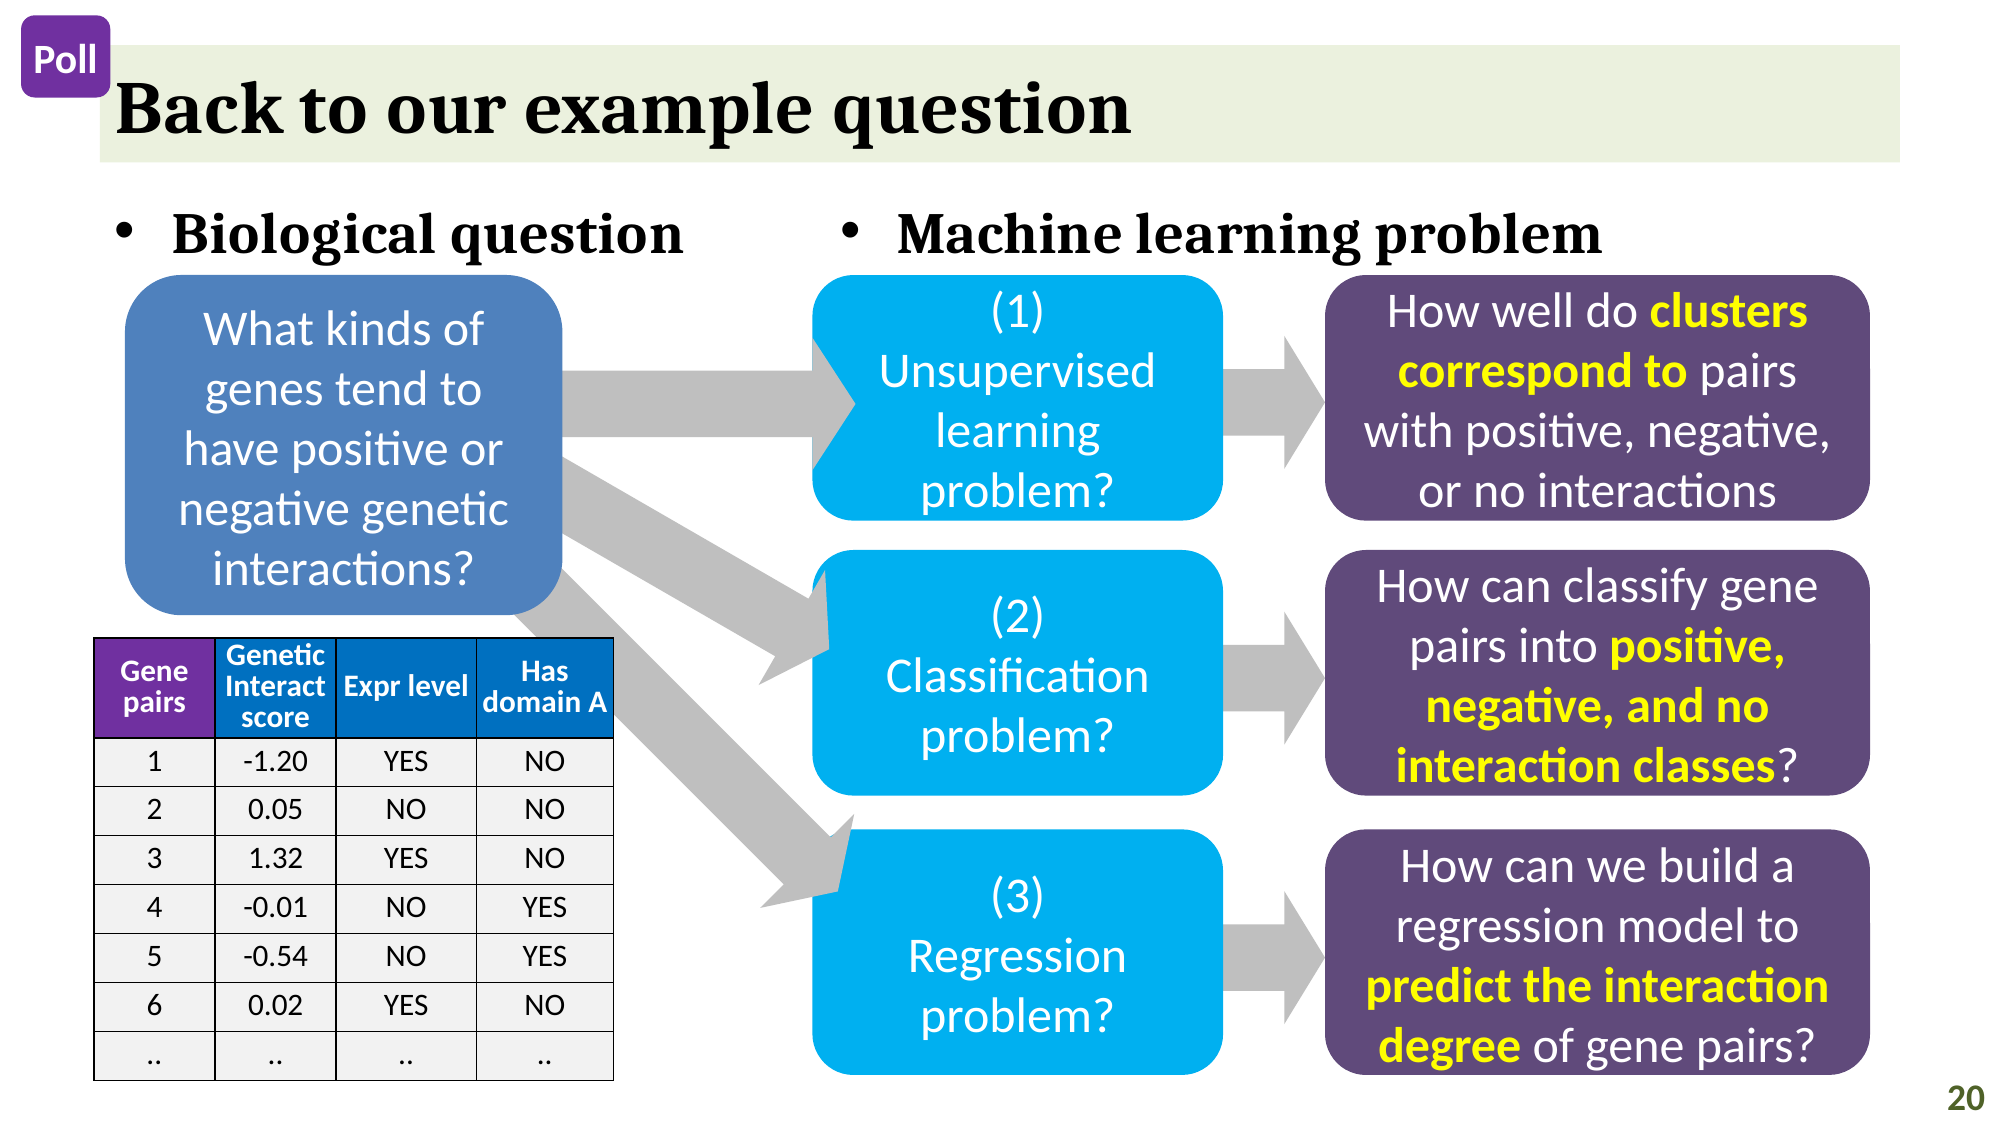

Poll
# Back to our example question
Biological question
Machine learning problem
What kinds of genes tend to have positive or negative genetic interactions?
(1)
Unsupervised learning problem?
How well do clusters correspond to pairs with positive, negative, or no interactions

(2)
Classification problem?
How can classify gene pairs into positive, negative, and no interaction classes?

| Gene pairs | Genetic Interact score | Expr level | Has domain A |
| --- | --- | --- | --- |
| 1 | -1.20 | YES | NO |
| 2 | 0.05 | NO | NO |
| 3 | 1.32 | YES | NO |
| 4 | -0.01 | NO | YES |
| 5 | -0.54 | NO | YES |
| 6 | 0.02 | YES | NO |
| .. | .. | .. | .. |

(3)
Regression
problem?
How can we build a regression model to predict the interaction degree of gene pairs?

20